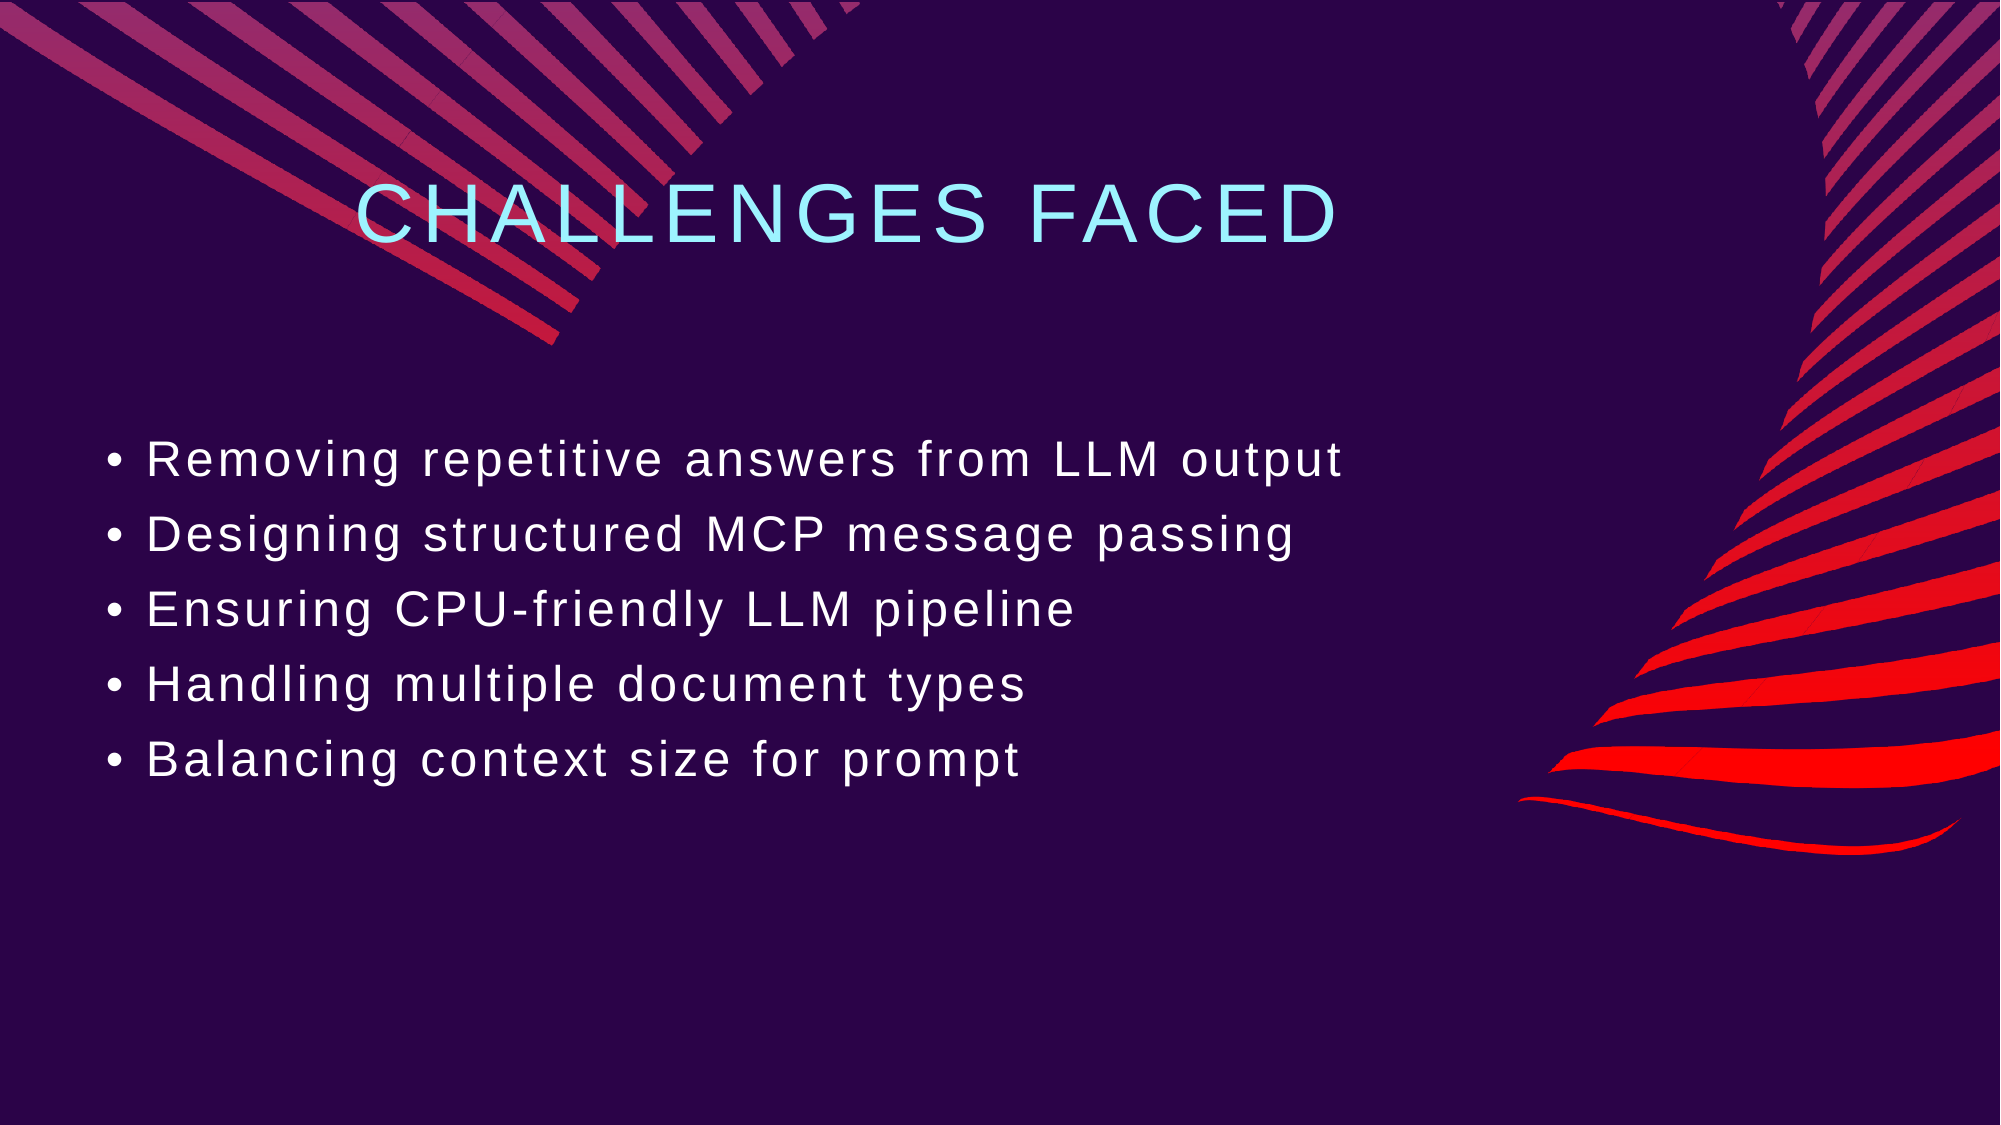

# Challenges Faced
• Removing repetitive answers from LLM output
• Designing structured MCP message passing
• Ensuring CPU-friendly LLM pipeline
• Handling multiple document types
• Balancing context size for prompt